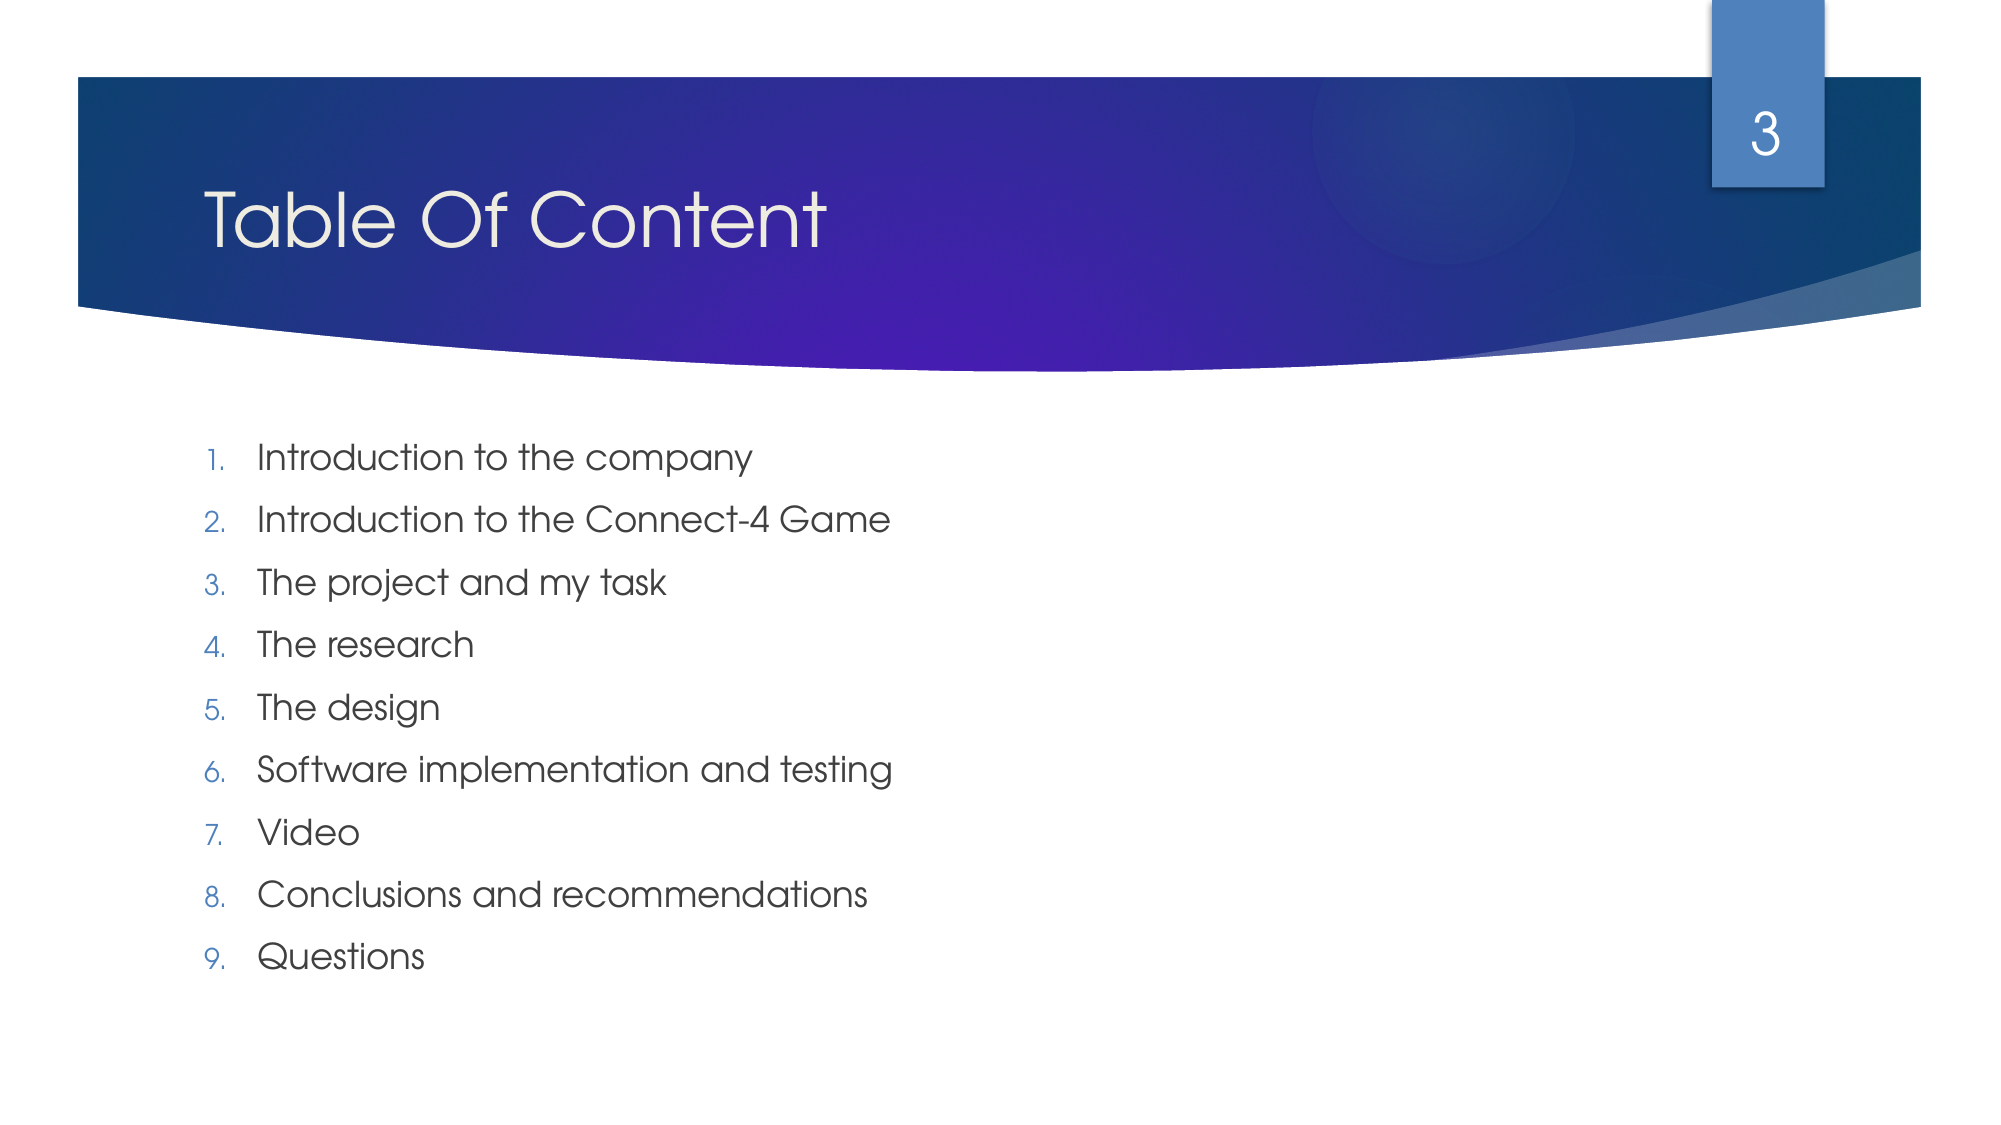

3
# Table Of Content
Introduction to the company
Introduction to the Connect-4 Game
The project and my task
The research
The design
Software implementation and testing
Video
Conclusions and recommendations
Questions